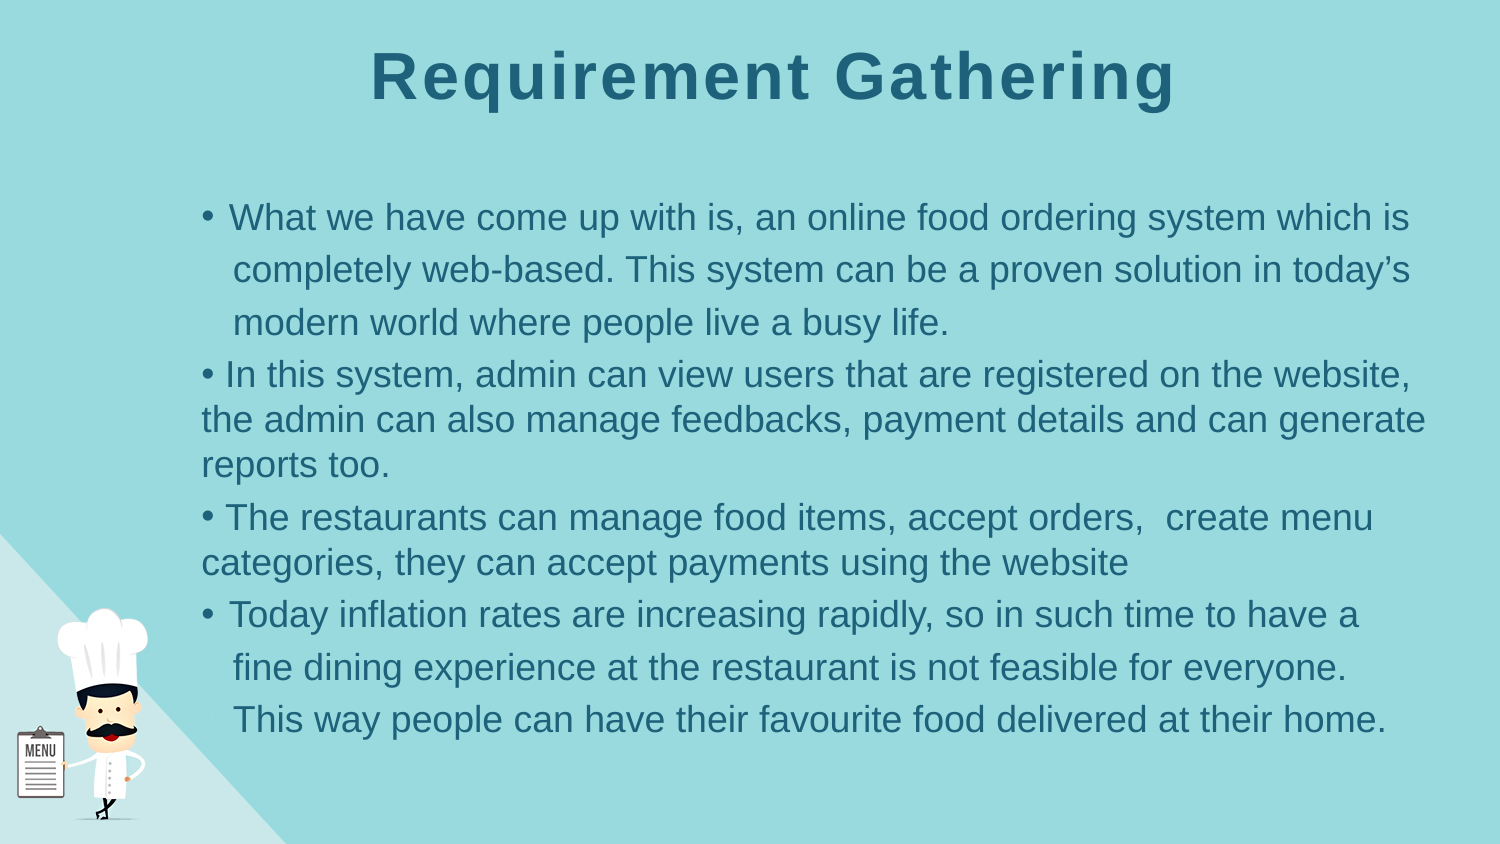

# Requirement Gathering
What we have come up with is, an online food ordering system which is
   completely web-based. This system can be a proven solution in today’s
   modern world where people live a busy life.
 In this system, admin can view users that are registered on the website, the admin can also manage feedbacks, payment details and can generate reports too.
 The restaurants can manage food items, accept orders,  create menu categories, they can accept payments using the website
Today inflation rates are increasing rapidly, so in such time to have a
   fine dining experience at the restaurant is not feasible for everyone.
   This way people can have their favourite food delivered at their home.